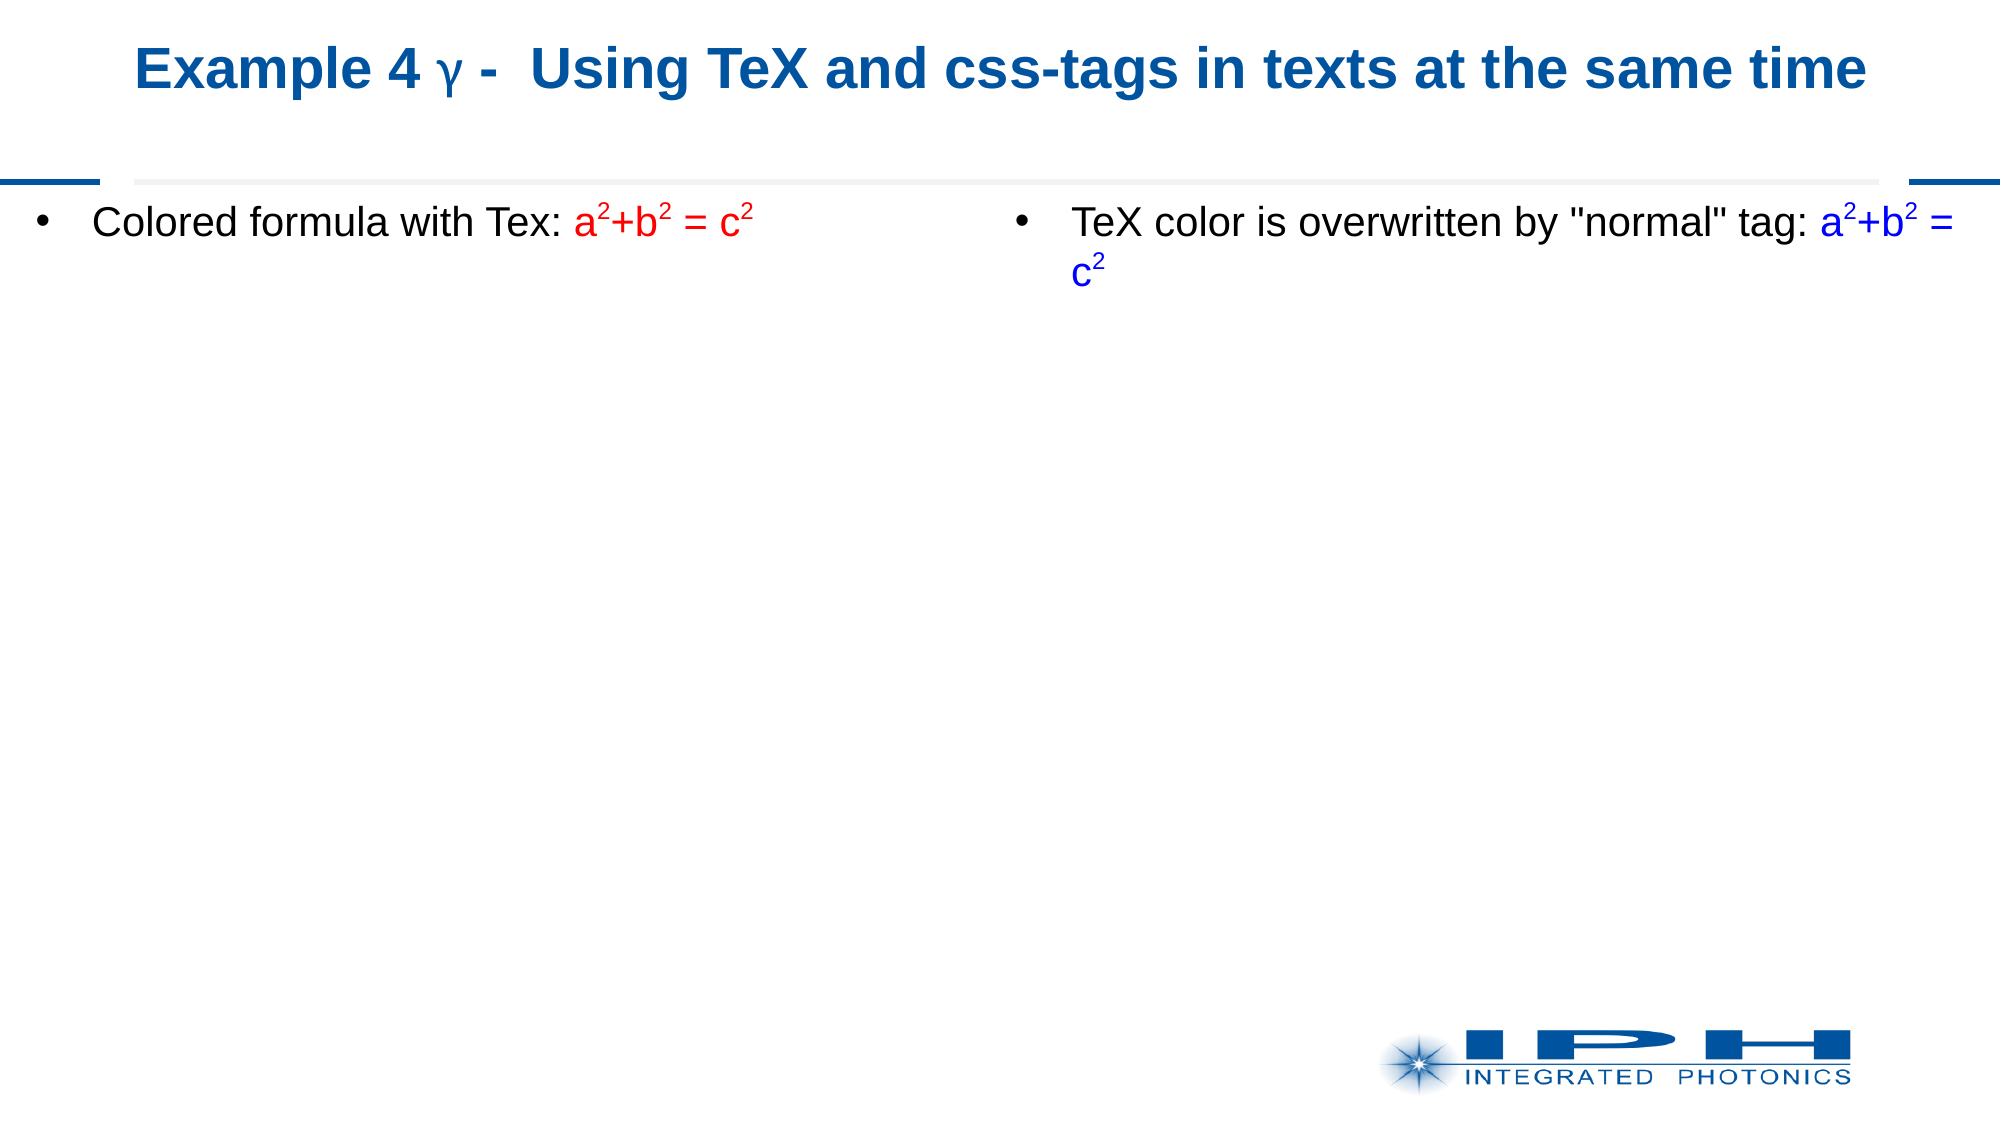

# Example 4 γ -  Using TeX and css-tags in texts at the same time
Colored formula with Tex: a2+b2 = c2
TeX color is overwritten by "normal" tag: a2+b2 = c2